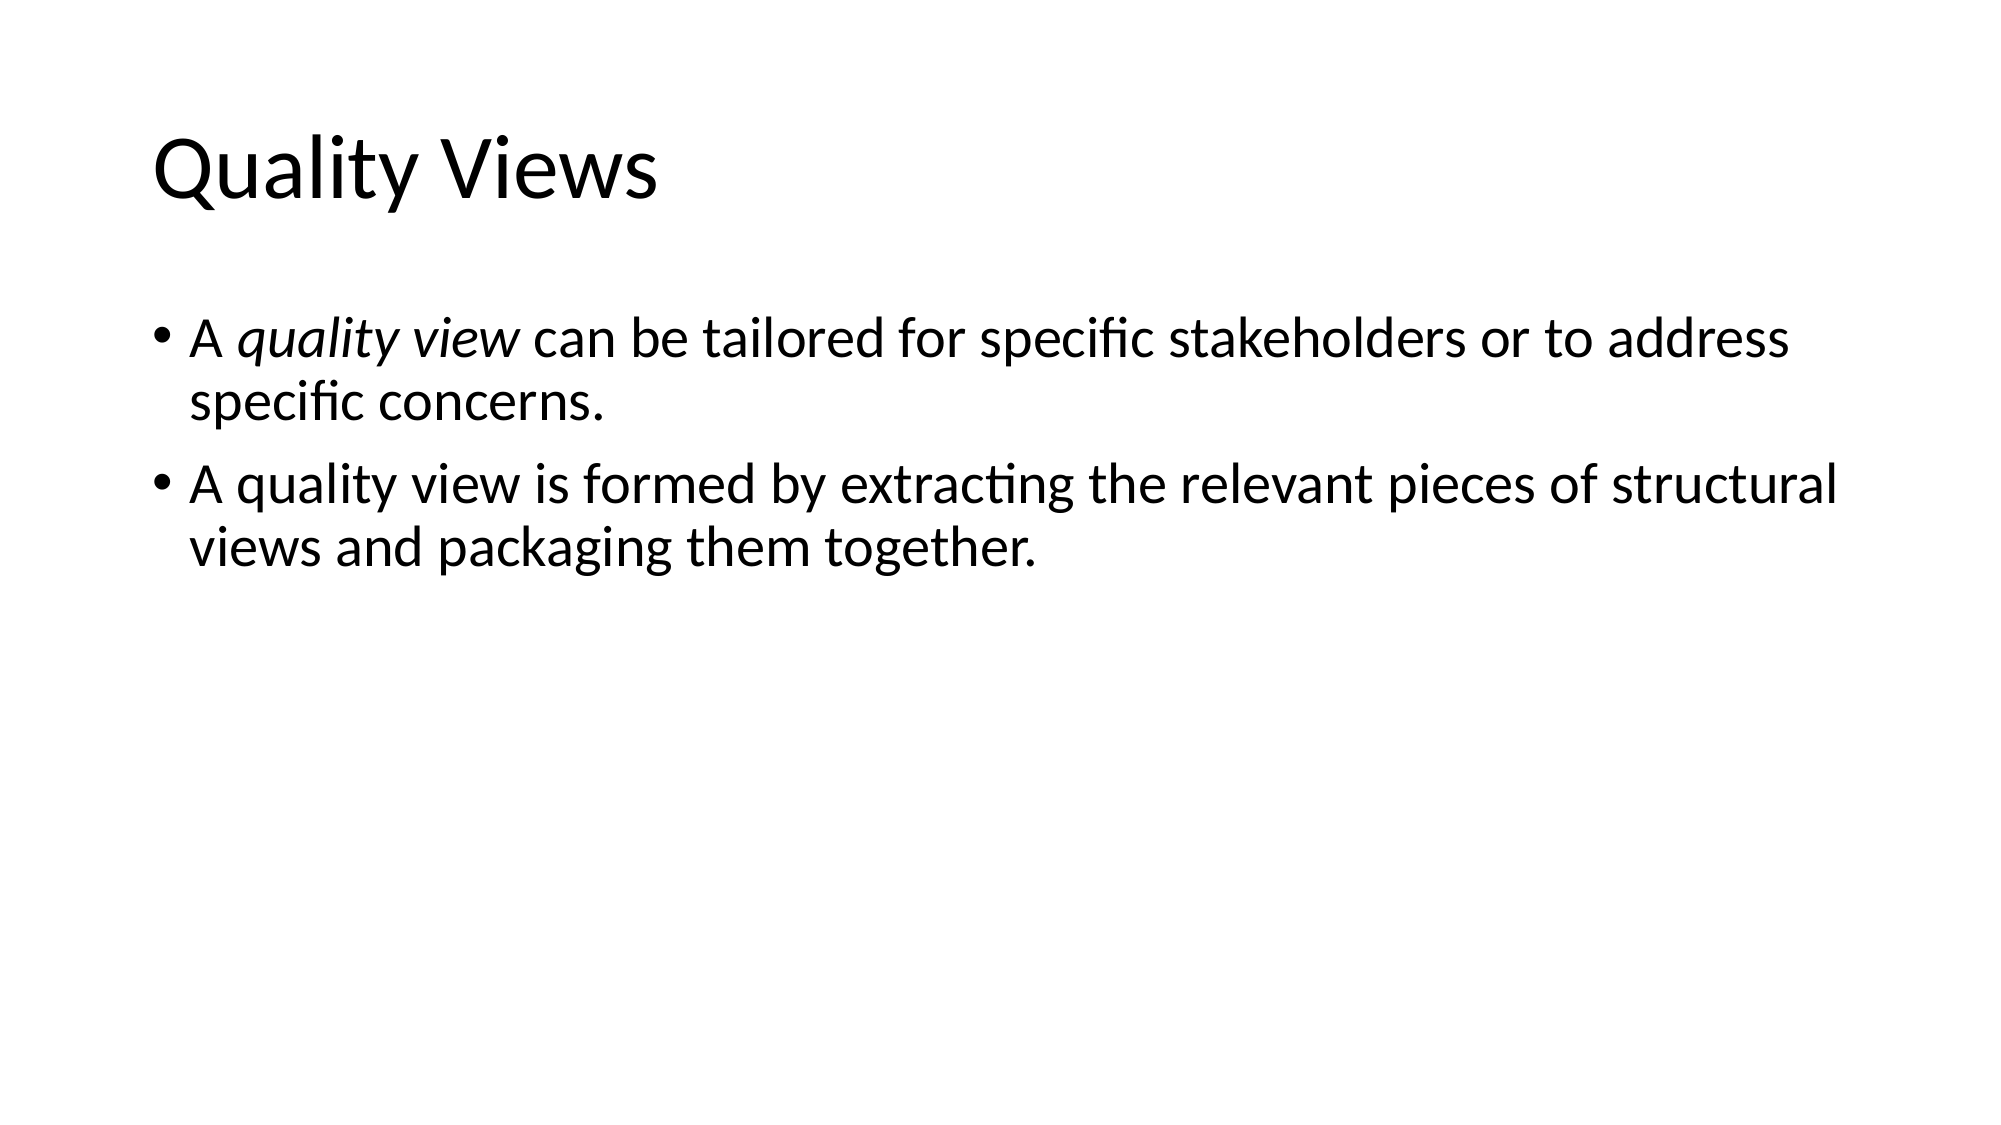

# Quality Views
A quality view can be tailored for specific stakeholders or to address specific concerns.
A quality view is formed by extracting the relevant pieces of structural views and packaging them together.